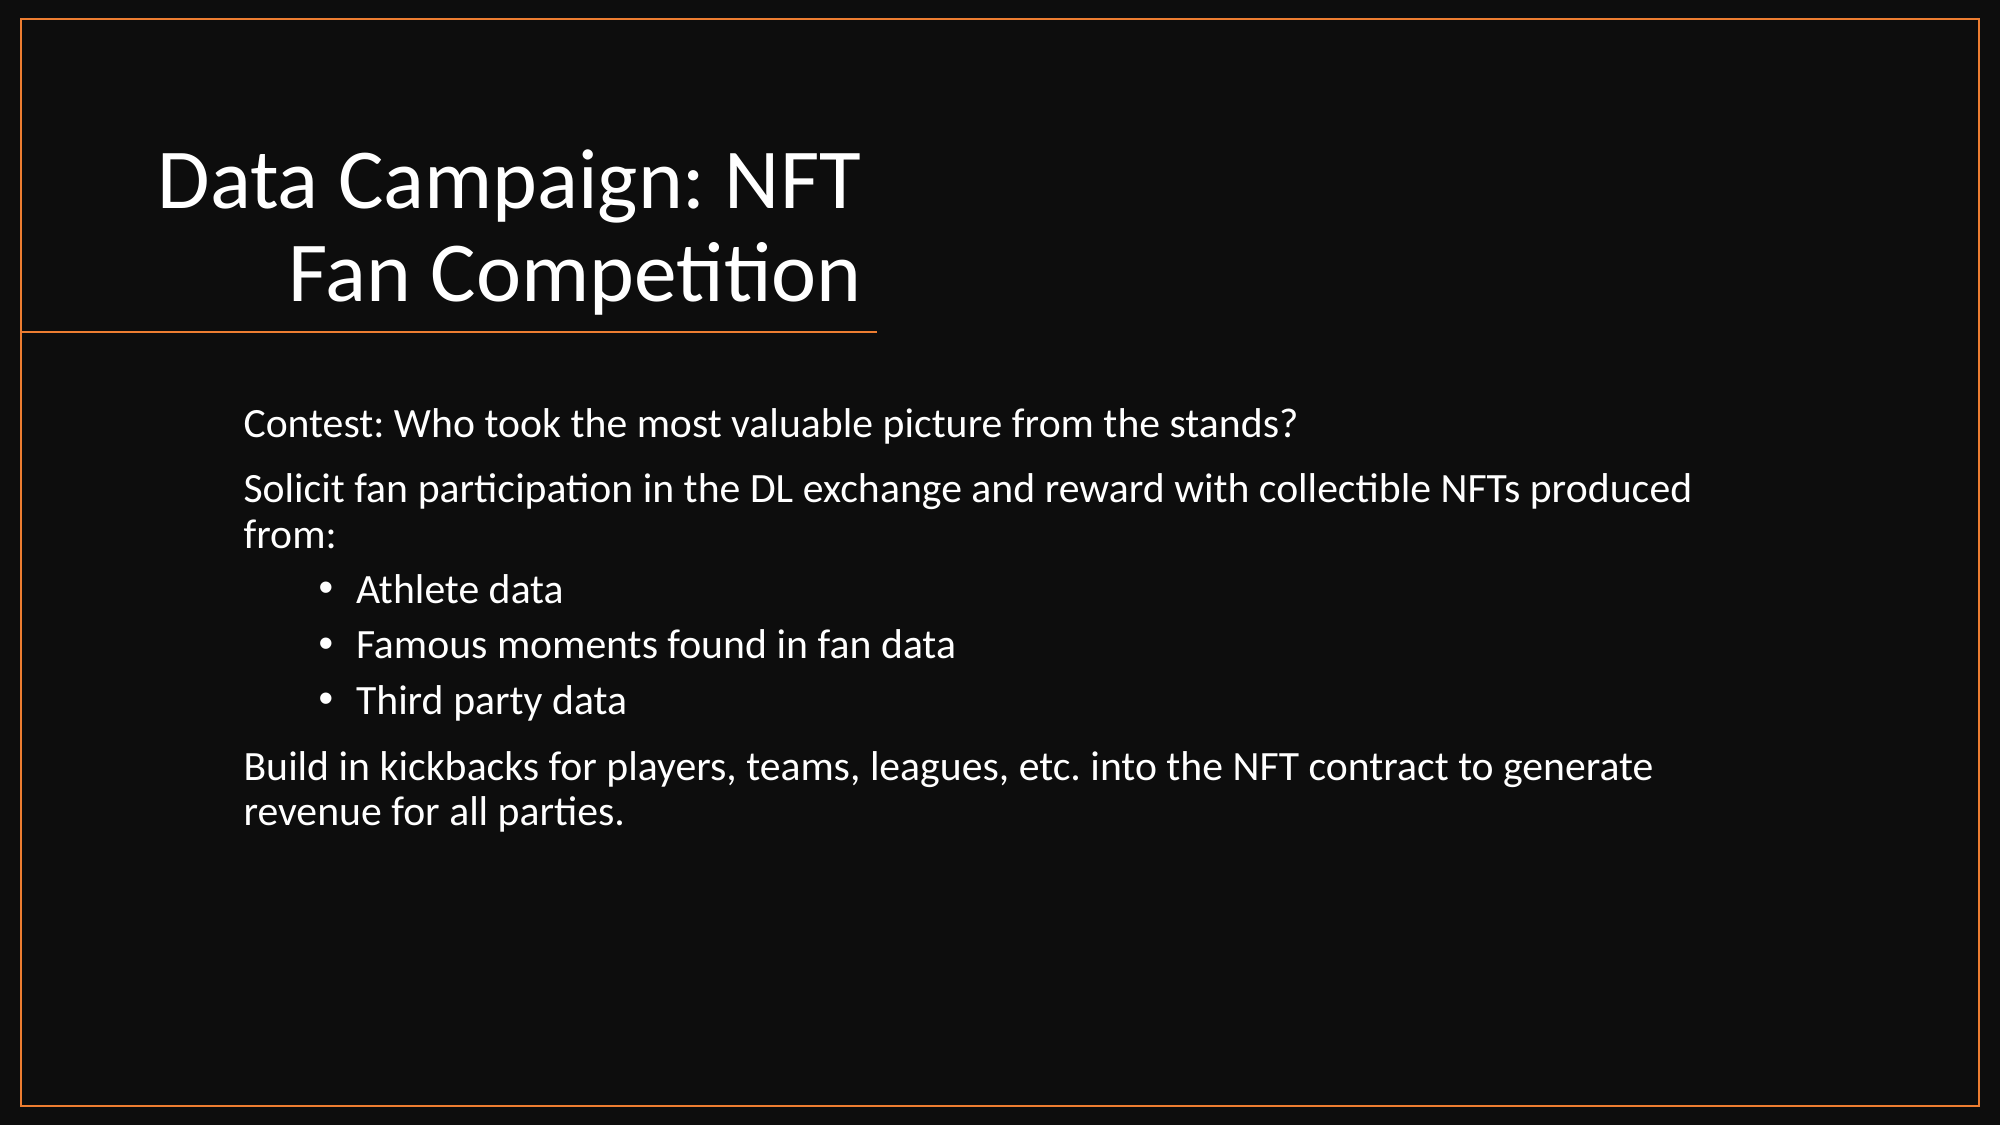

# Data Campaign: NFT Fan Competition
Contest: Who took the most valuable picture from the stands?
Solicit fan participation in the DL exchange and reward with collectible NFTs produced from:
Athlete data
Famous moments found in fan data
Third party data
Build in kickbacks for players, teams, leagues, etc. into the NFT contract to generate revenue for all parties.